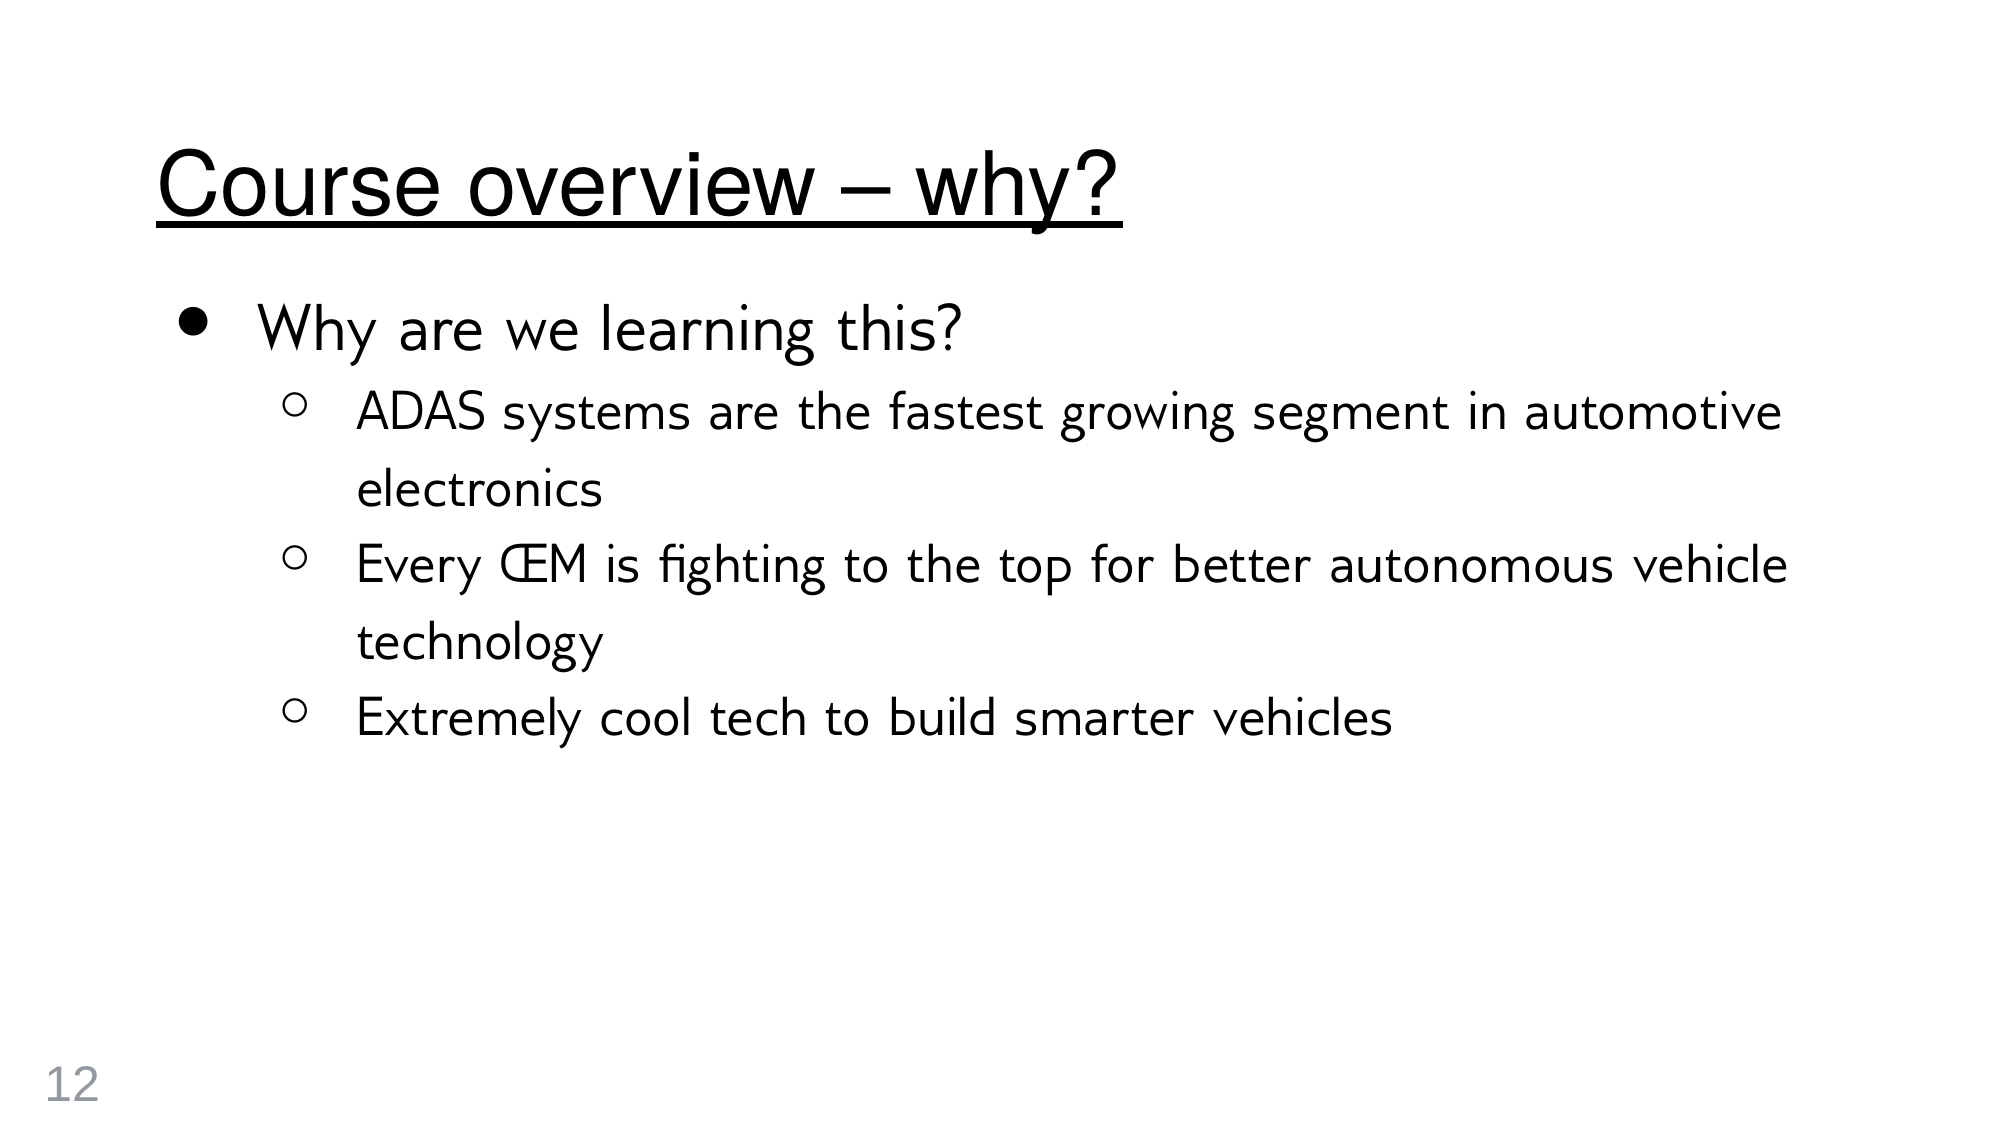

# Course overview – why?

Why are we learning this?
ADAS systems are the fastest growing segment in automotive electronics
Every OEM is fighting to the top for better autonomous vehicle technology
Extremely cool tech to build smarter vehicles

12